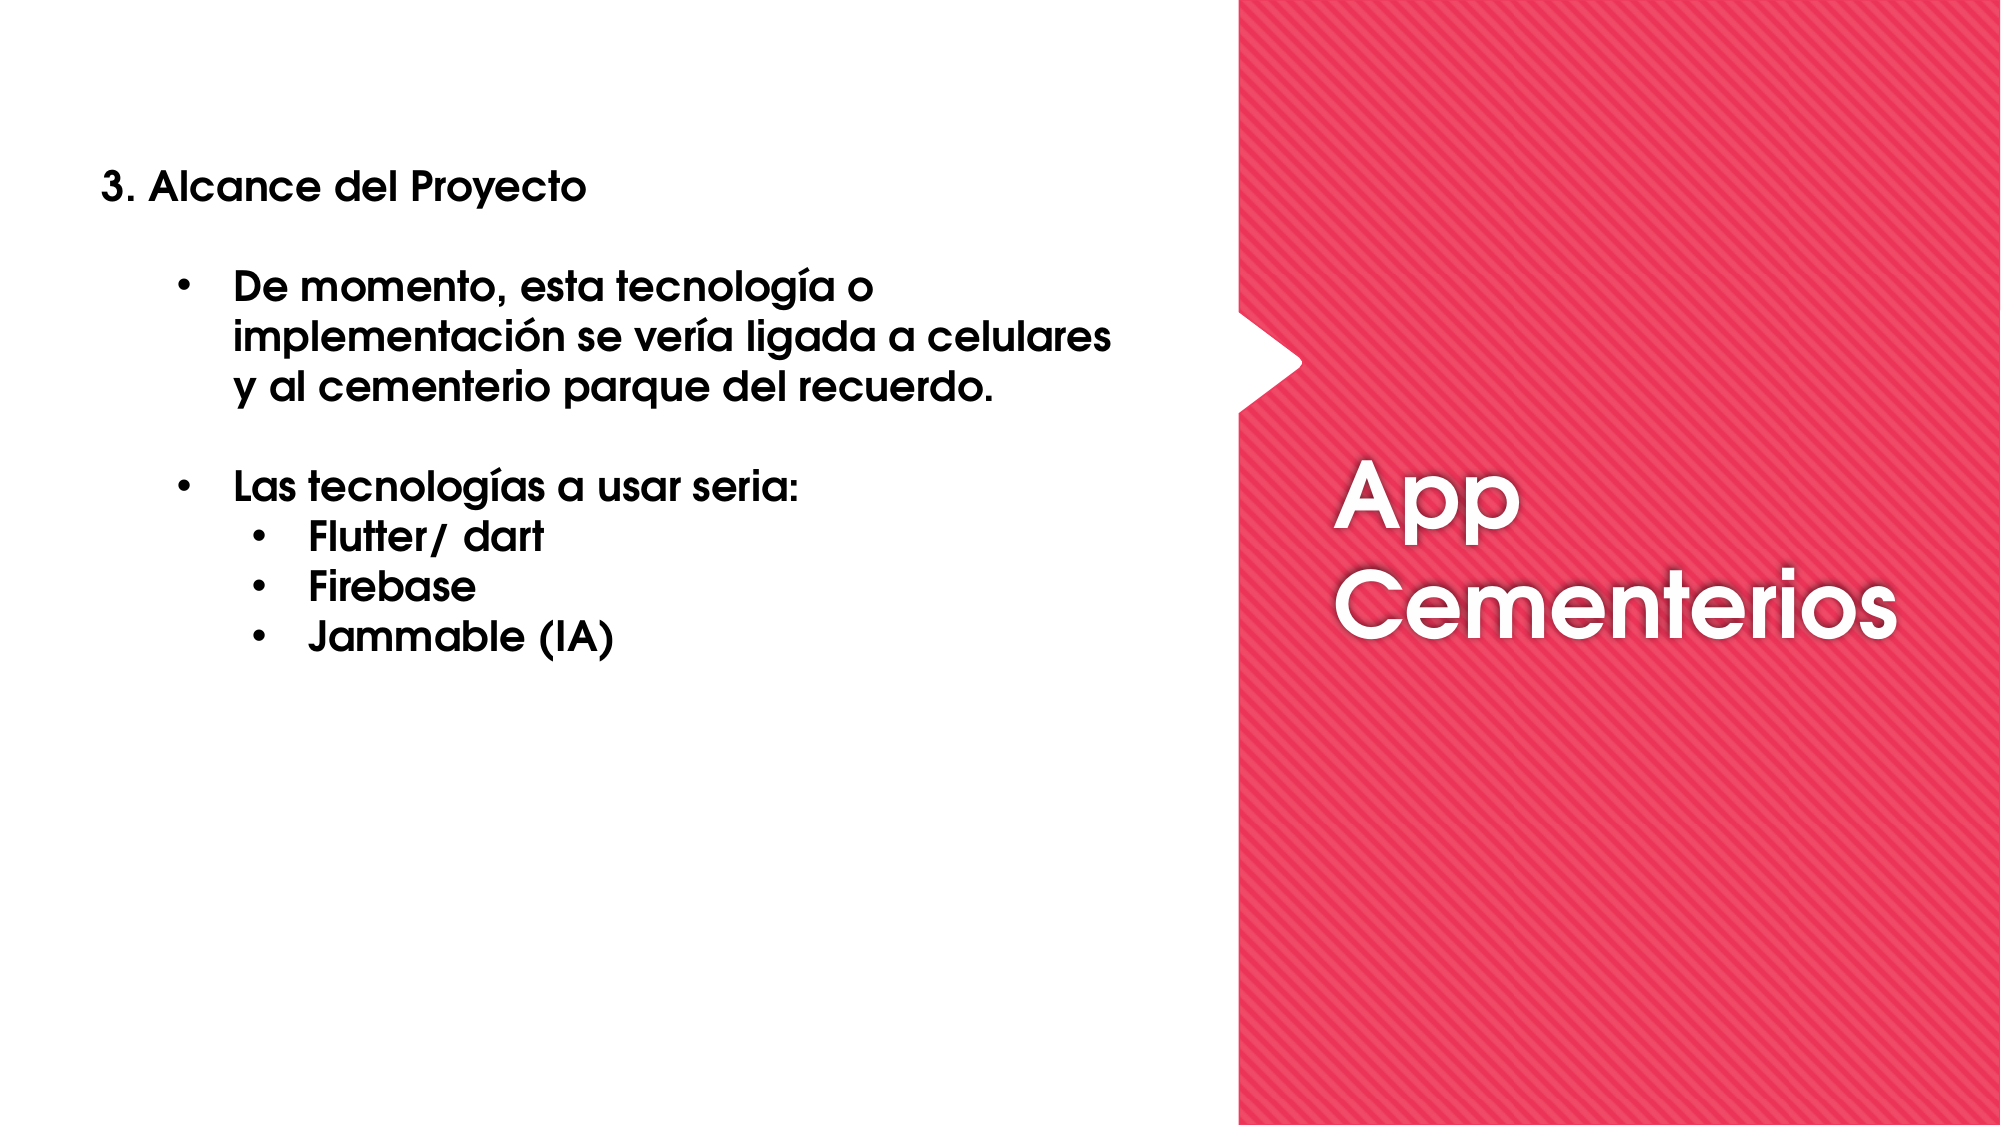

3. Alcance del Proyecto

De momento, esta tecnología o implementación se vería ligada a celulares y al cementerio parque del recuerdo.

Las tecnologías a usar seria:
Flutter/ dart
Firebase
Jammable (IA)

# App Cementerios